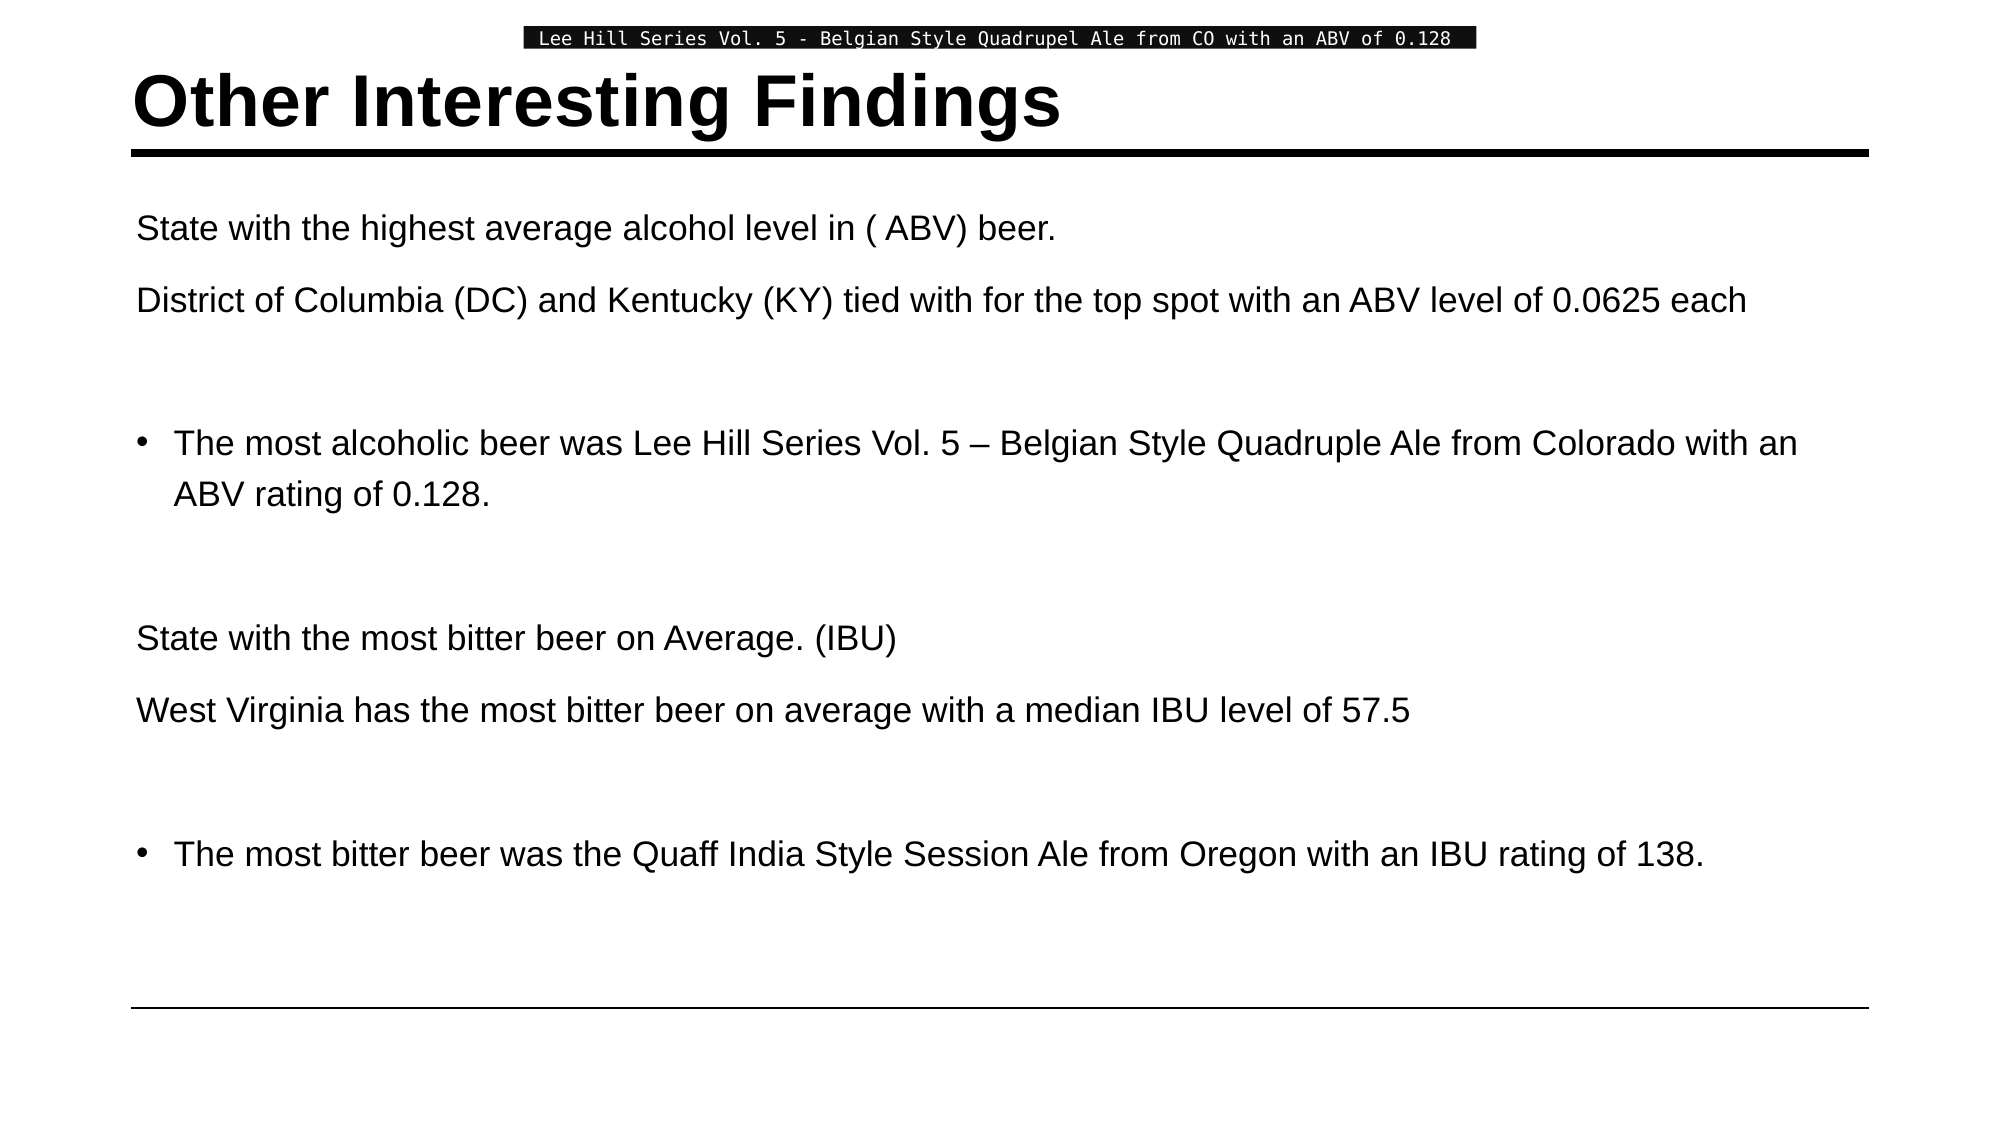

Lee Hill Series Vol. 5 - Belgian Style Quadrupel Ale from CO with an ABV of 0.128
# Other Interesting Findings
State with the highest average alcohol level in ( ABV) beer.
District of Columbia (DC) and Kentucky (KY) tied with for the top spot with an ABV level of 0.0625 each

The most alcoholic beer was Lee Hill Series Vol. 5 – Belgian Style Quadruple Ale from Colorado with an ABV rating of 0.128.

State with the most bitter beer on Average. (IBU)
West Virginia has the most bitter beer on average with a median IBU level of 57.5

The most bitter beer was the Quaff India Style Session Ale from Oregon with an IBU rating of 138.